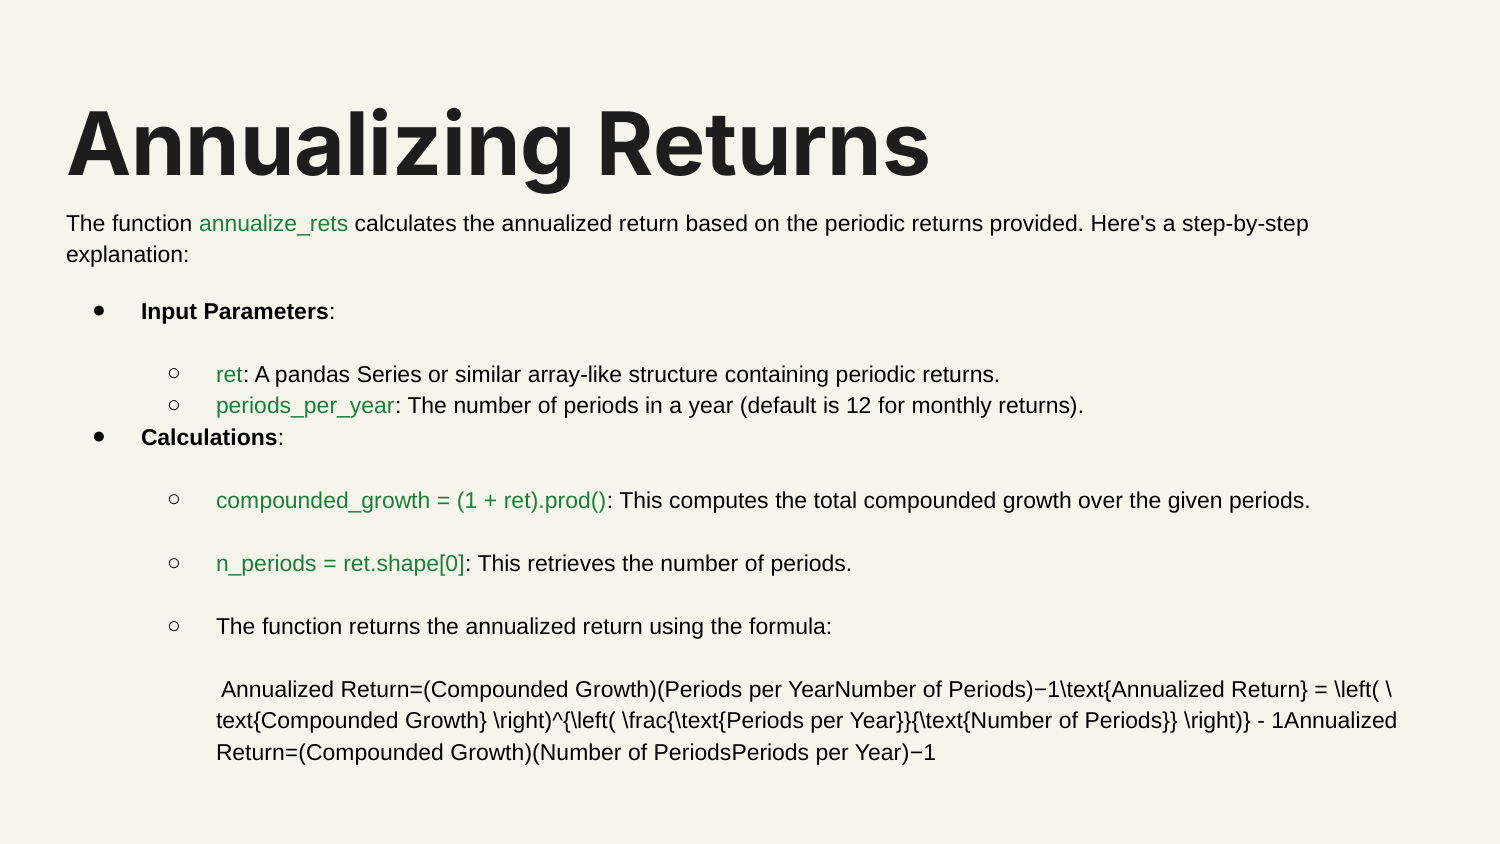

# Annualizing Returns
The function annualize_rets calculates the annualized return based on the periodic returns provided. Here's a step-by-step explanation:
Input Parameters:
ret: A pandas Series or similar array-like structure containing periodic returns.
periods_per_year: The number of periods in a year (default is 12 for monthly returns).
Calculations:
compounded_growth = (1 + ret).prod(): This computes the total compounded growth over the given periods.
n_periods = ret.shape[0]: This retrieves the number of periods.
The function returns the annualized return using the formula:
 Annualized Return=(Compounded Growth)(Periods per YearNumber of Periods)−1\text{Annualized Return} = \left( \text{Compounded Growth} \right)^{\left( \frac{\text{Periods per Year}}{\text{Number of Periods}} \right)} - 1Annualized Return=(Compounded Growth)(Number of PeriodsPeriods per Year​)−1